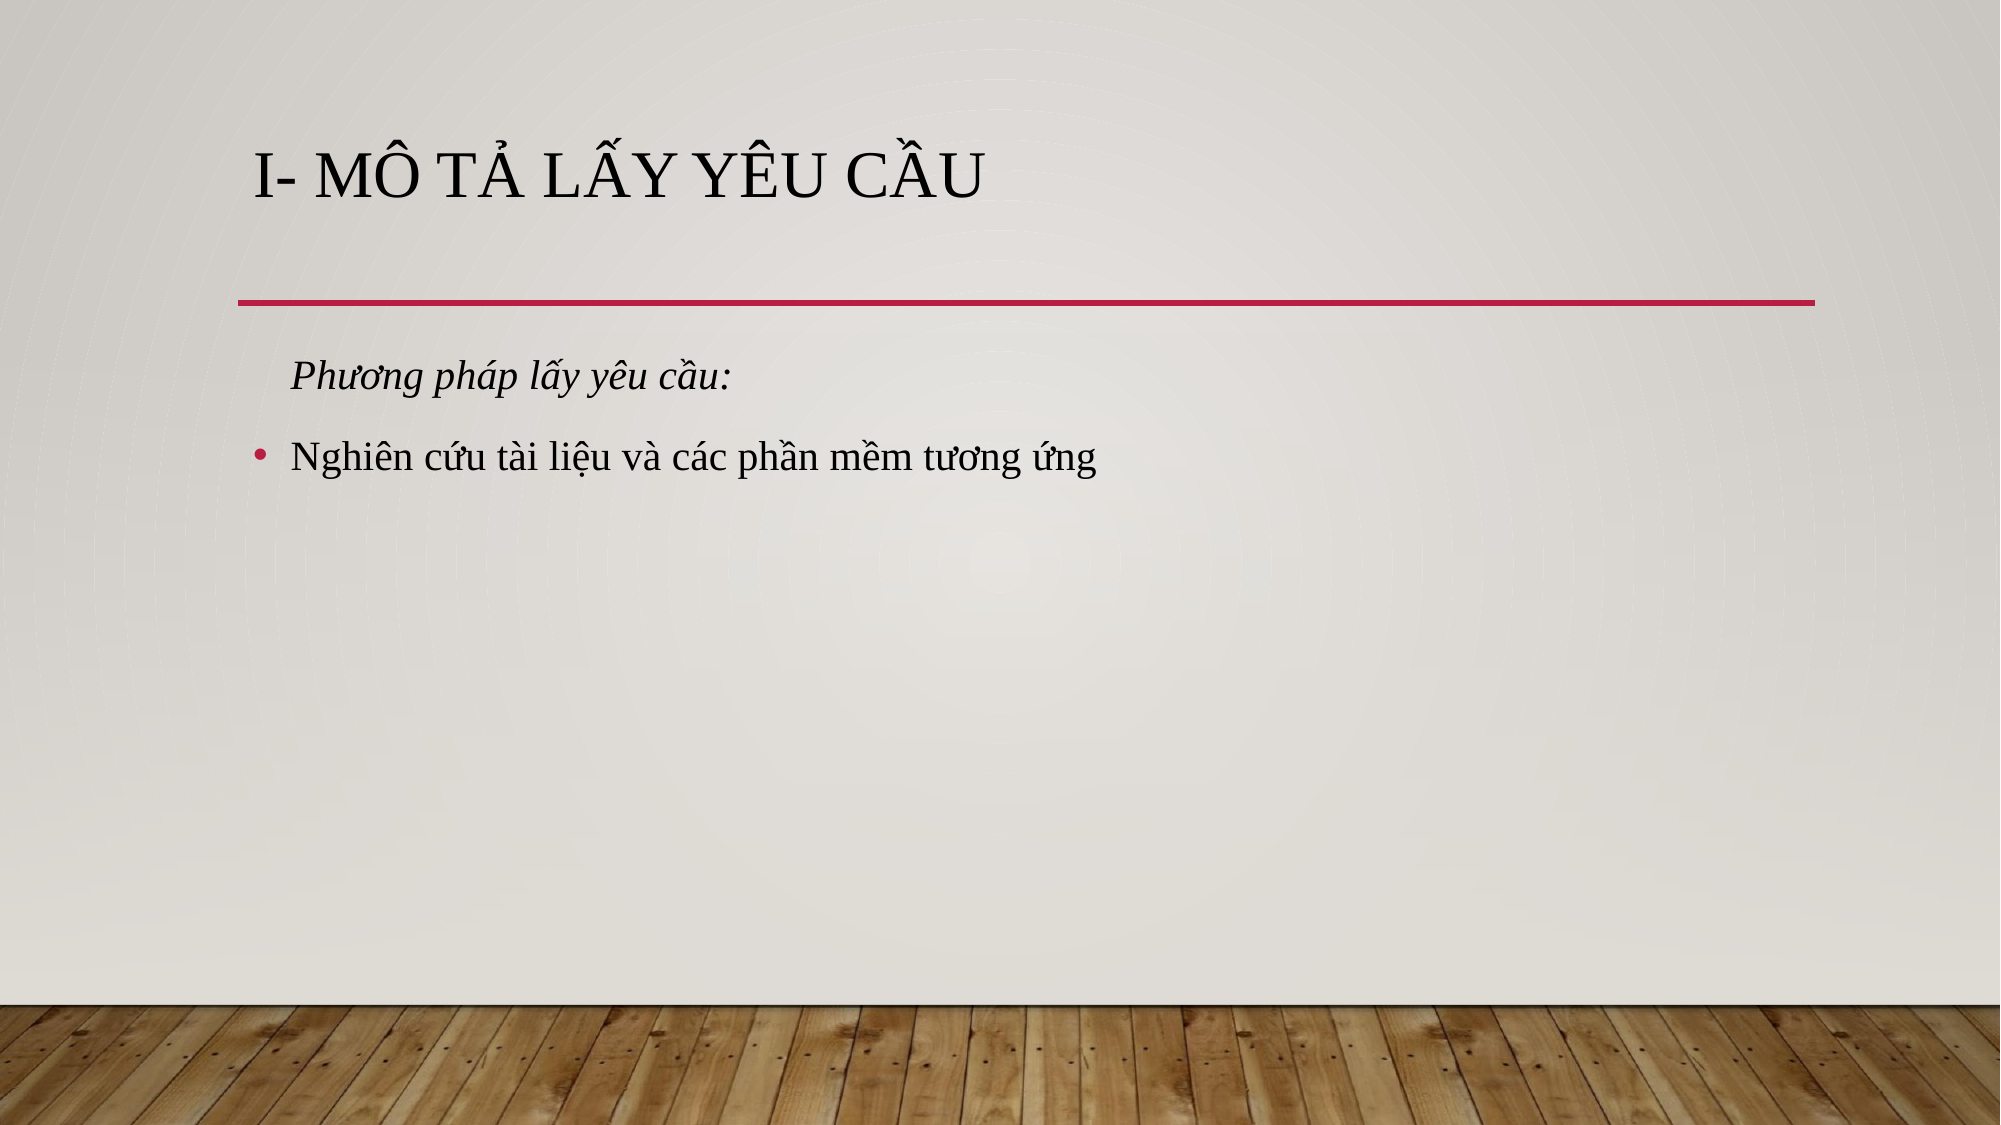

# I- MÔ TẢ LẤY YÊU CẦU
Phương pháp lấy yêu cầu:
Nghiên cứu tài liệu và các phần mềm tương ứng